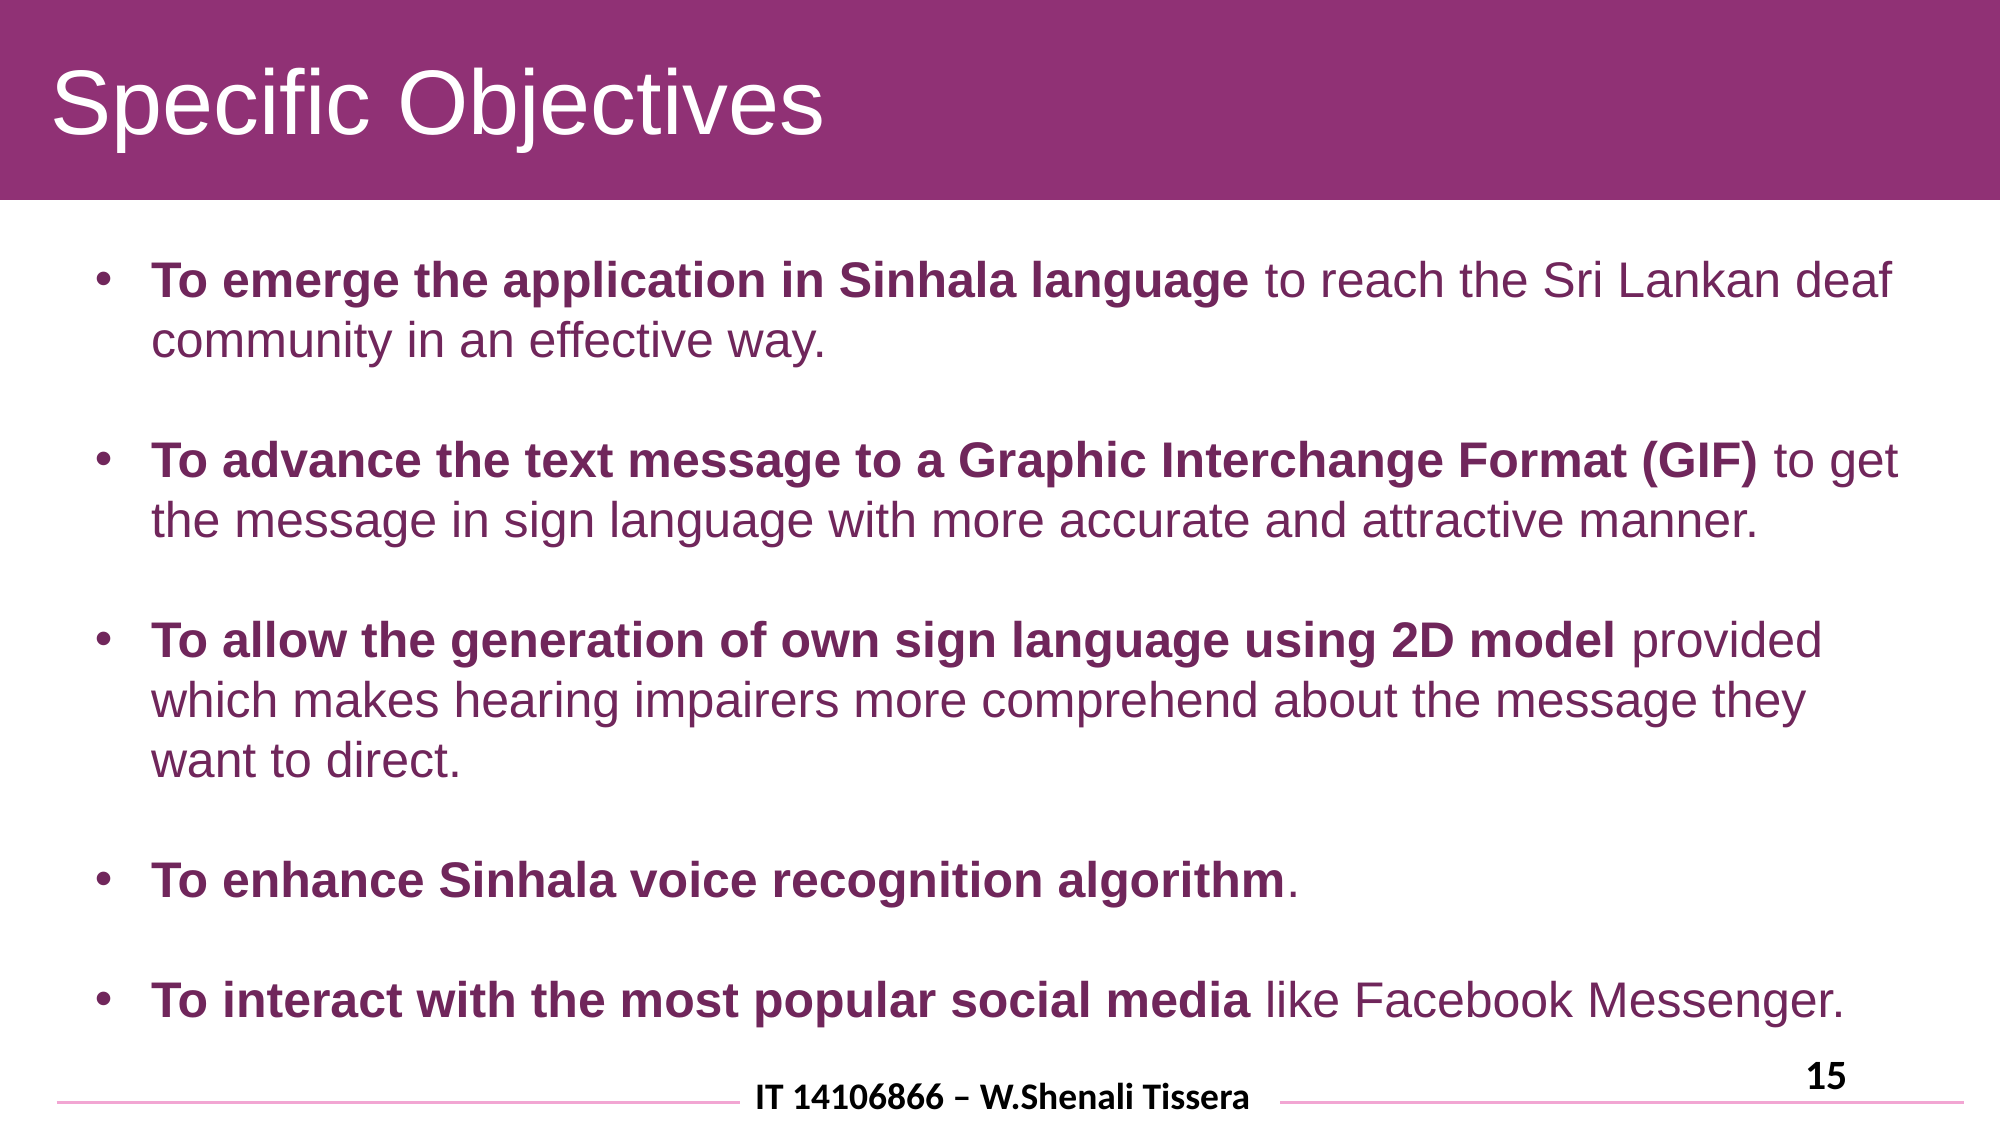

Specific Objectives
To emerge the application in Sinhala language to reach the Sri Lankan deaf community in an effective way.

To advance the text message to a Graphic Interchange Format (GIF) to get the message in sign language with more accurate and attractive manner.

To allow the generation of own sign language using 2D model provided which makes hearing impairers more comprehend about the message they want to direct.

To enhance Sinhala voice recognition algorithm.

To interact with the most popular social media like Facebook Messenger.
?
15
IT 14106866 – W.Shenali Tissera